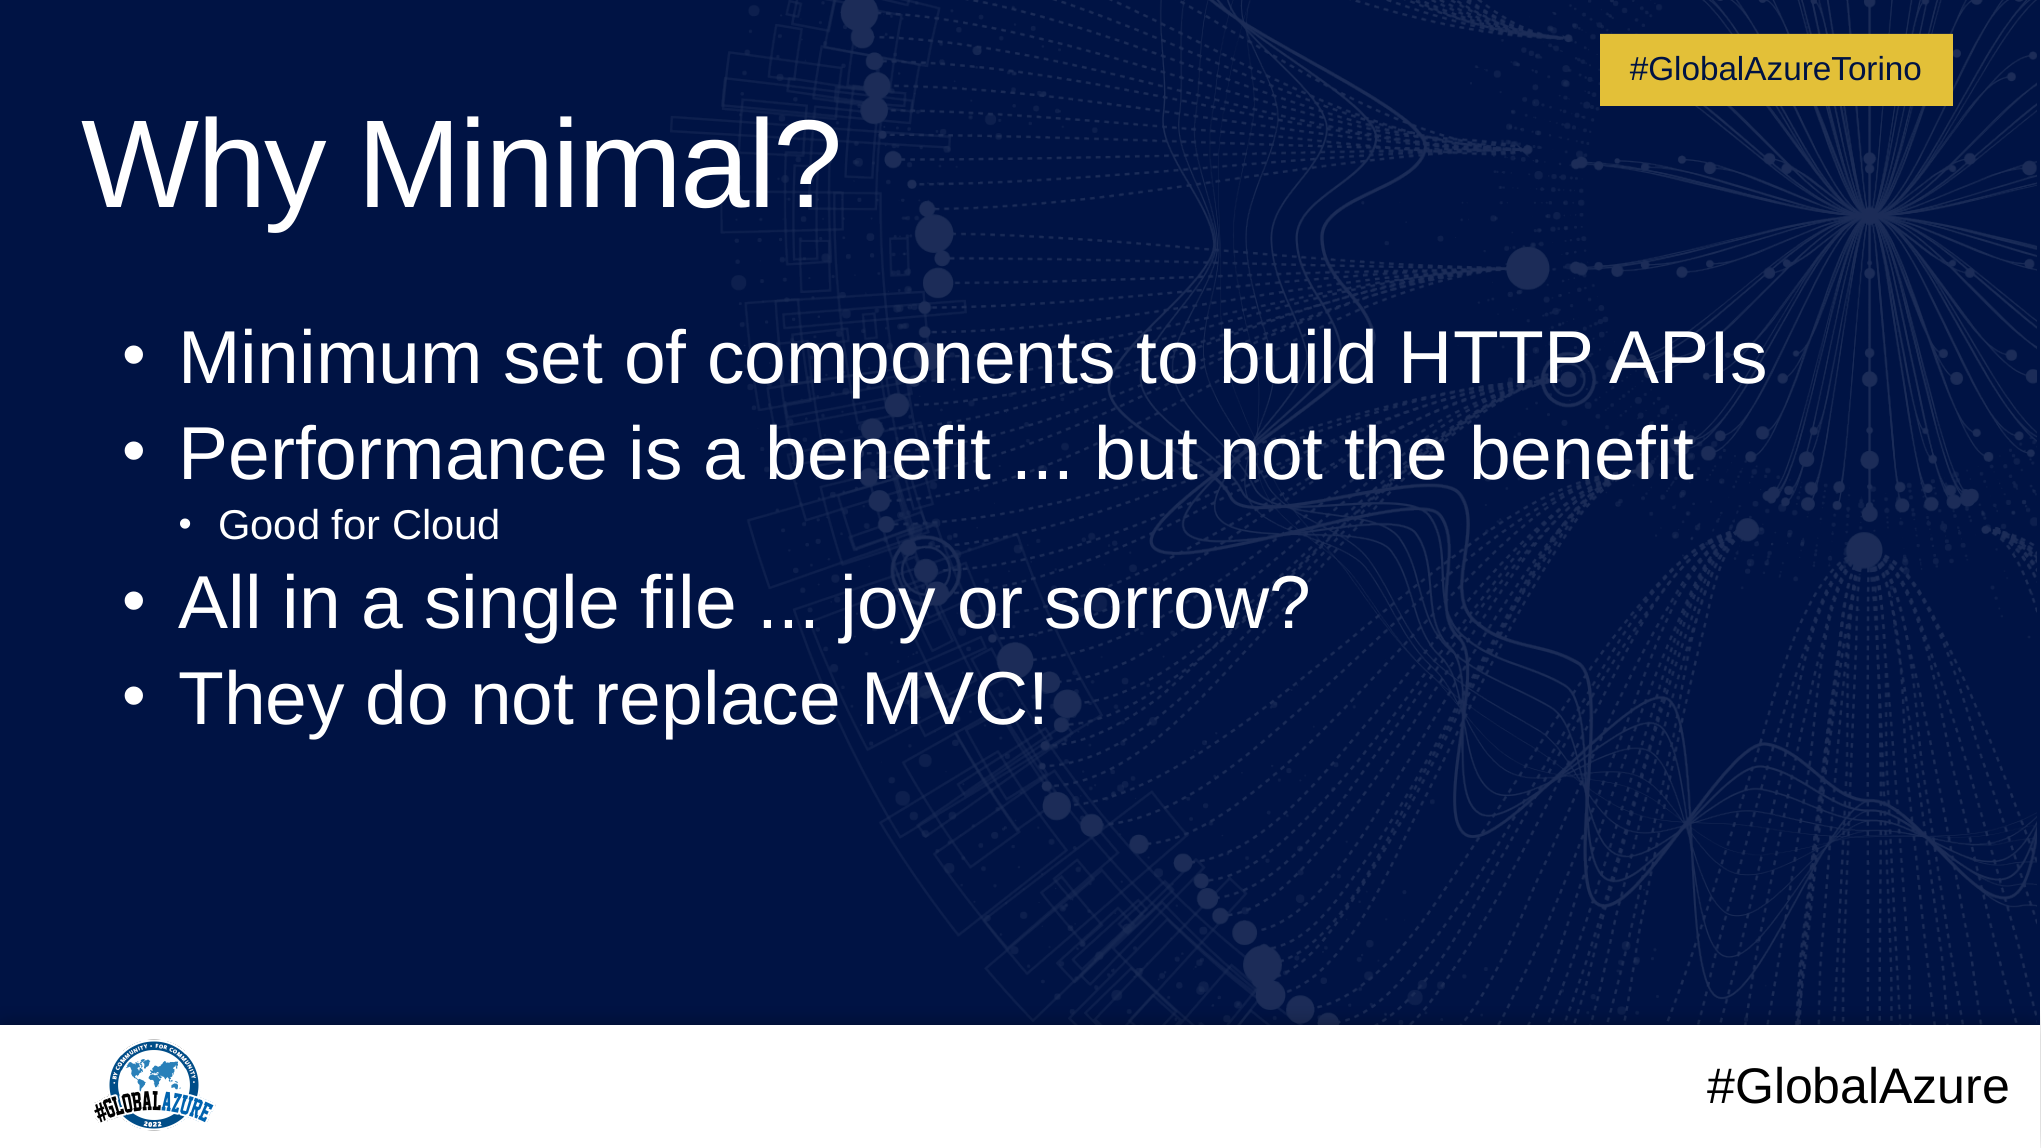

# Why Minimal?
Minimum set of components to build HTTP APIs
Performance is a benefit ... but not the benefit
Good for Cloud
All in a single file ... joy or sorrow?
They do not replace MVC!